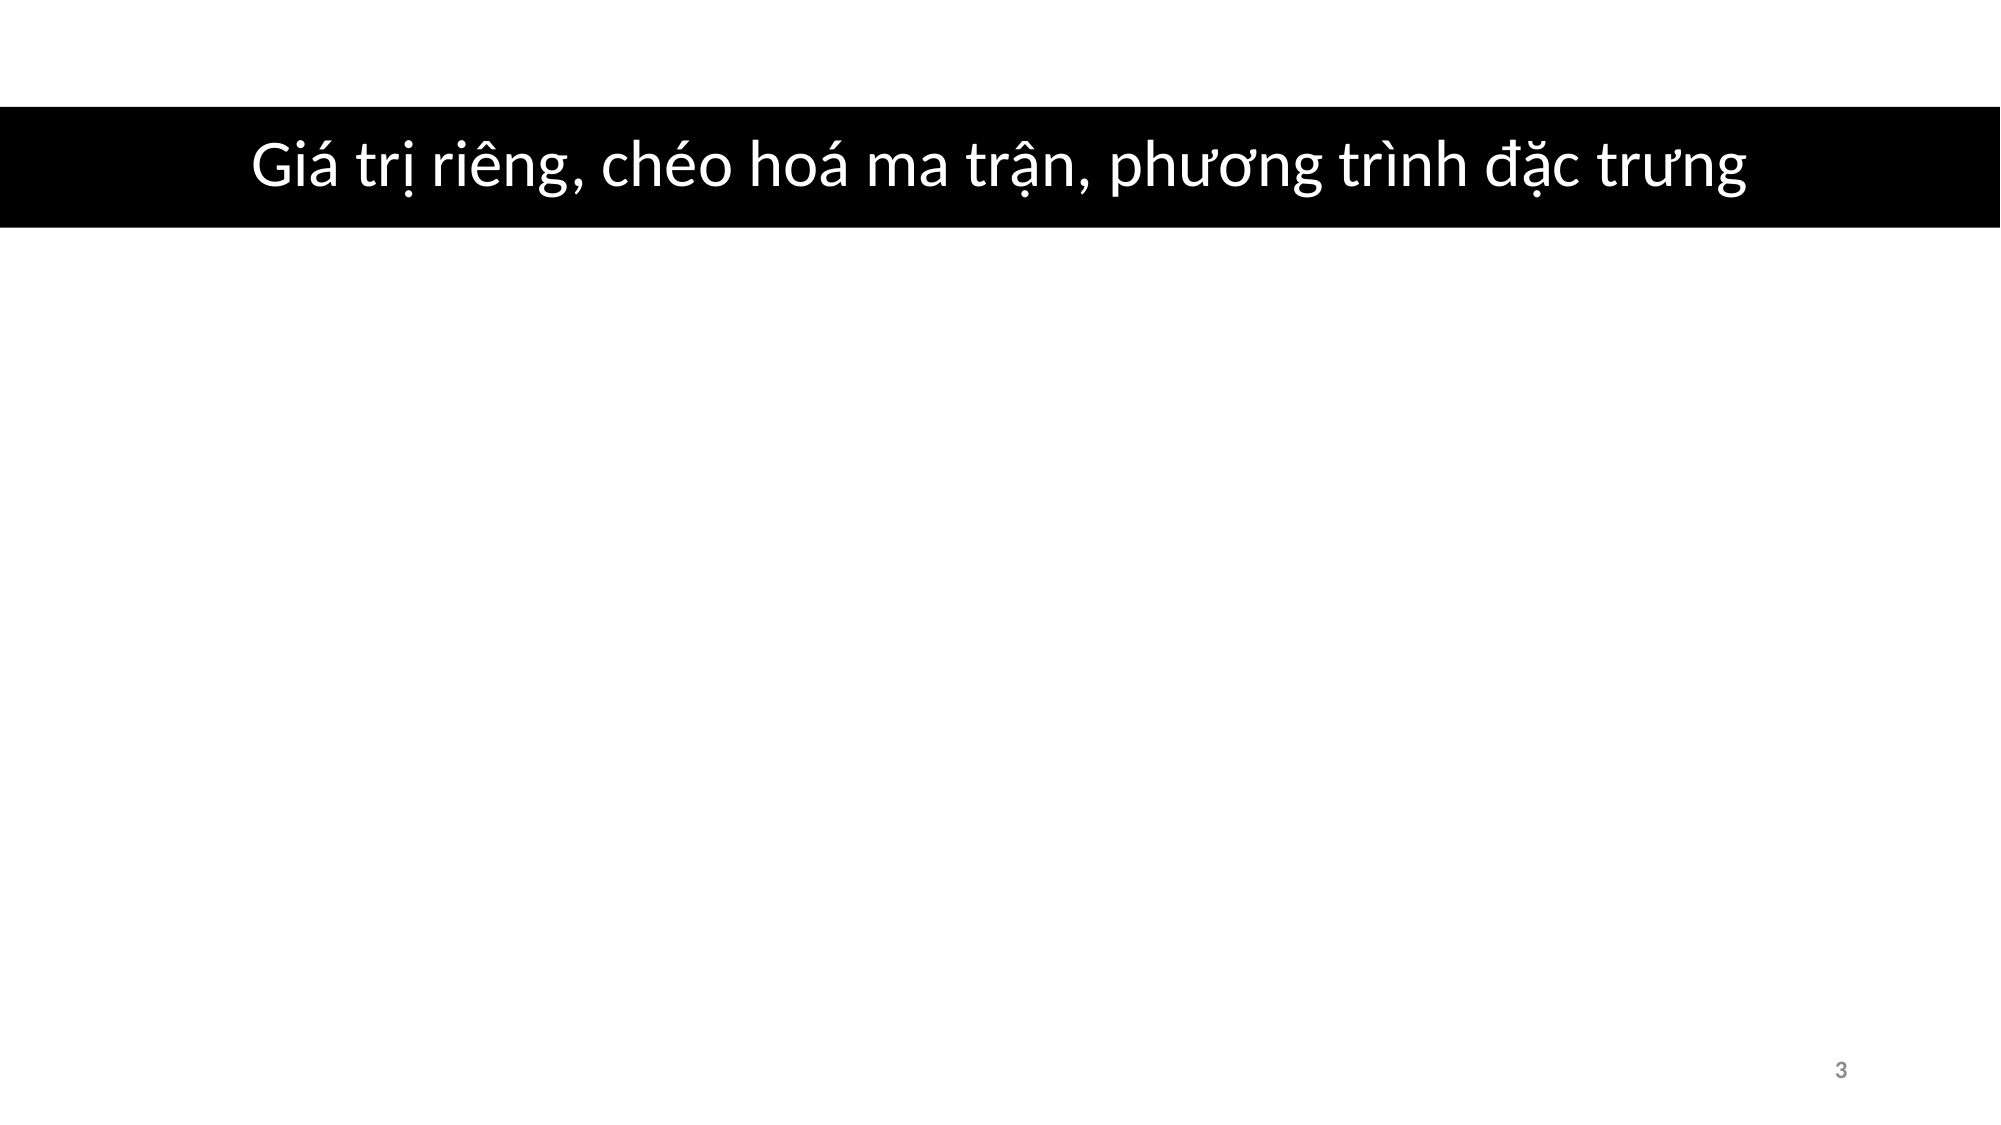

# Giá trị riêng, chéo hoá ma trận, phương trình đặc trưng
3